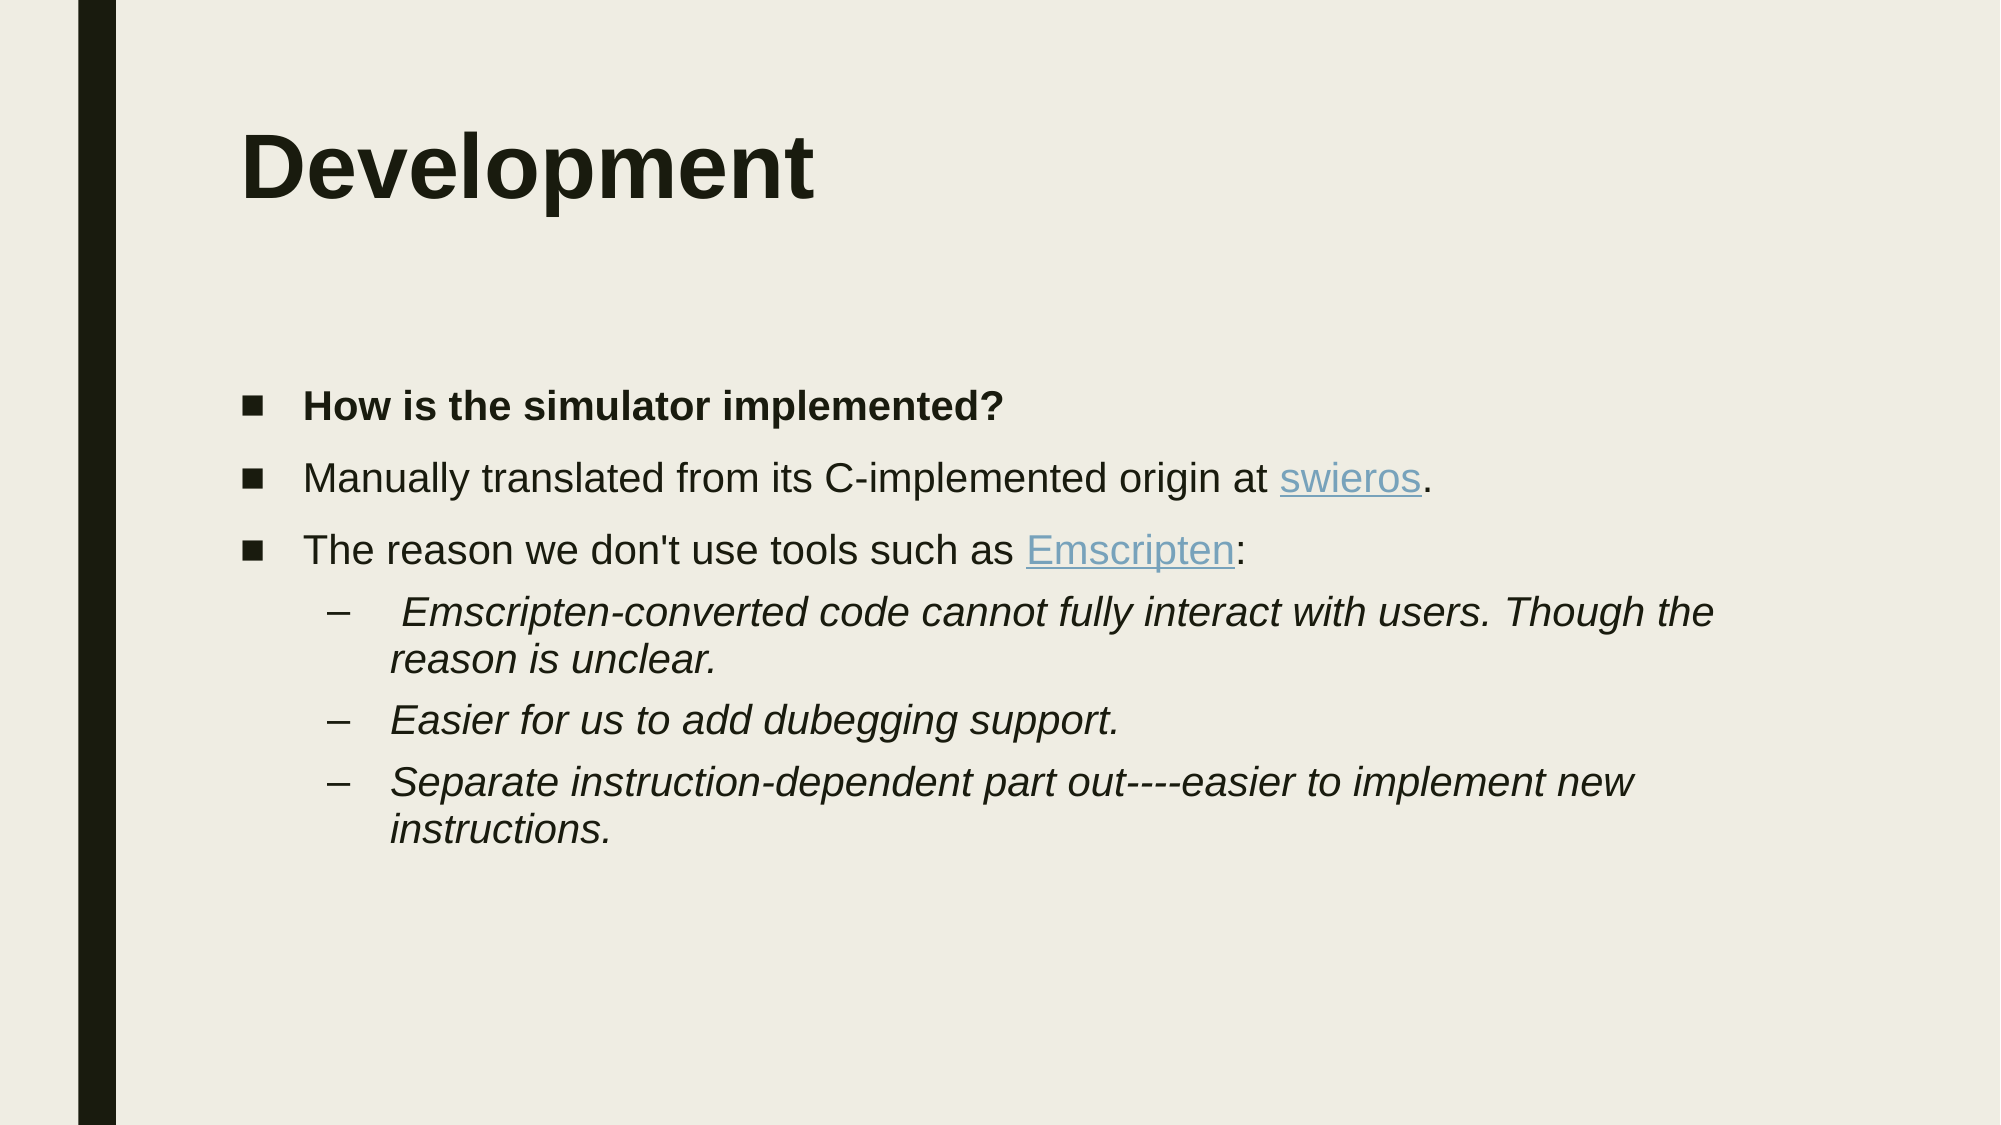

# Development
How is the simulator implemented?
Manually translated from its C-implemented origin at swieros.
The reason we don't use tools such as Emscripten:
 Emscripten-converted code cannot fully interact with users. Though the reason is unclear.
Easier for us to add dubegging support.
Separate instruction-dependent part out----easier to implement new instructions.